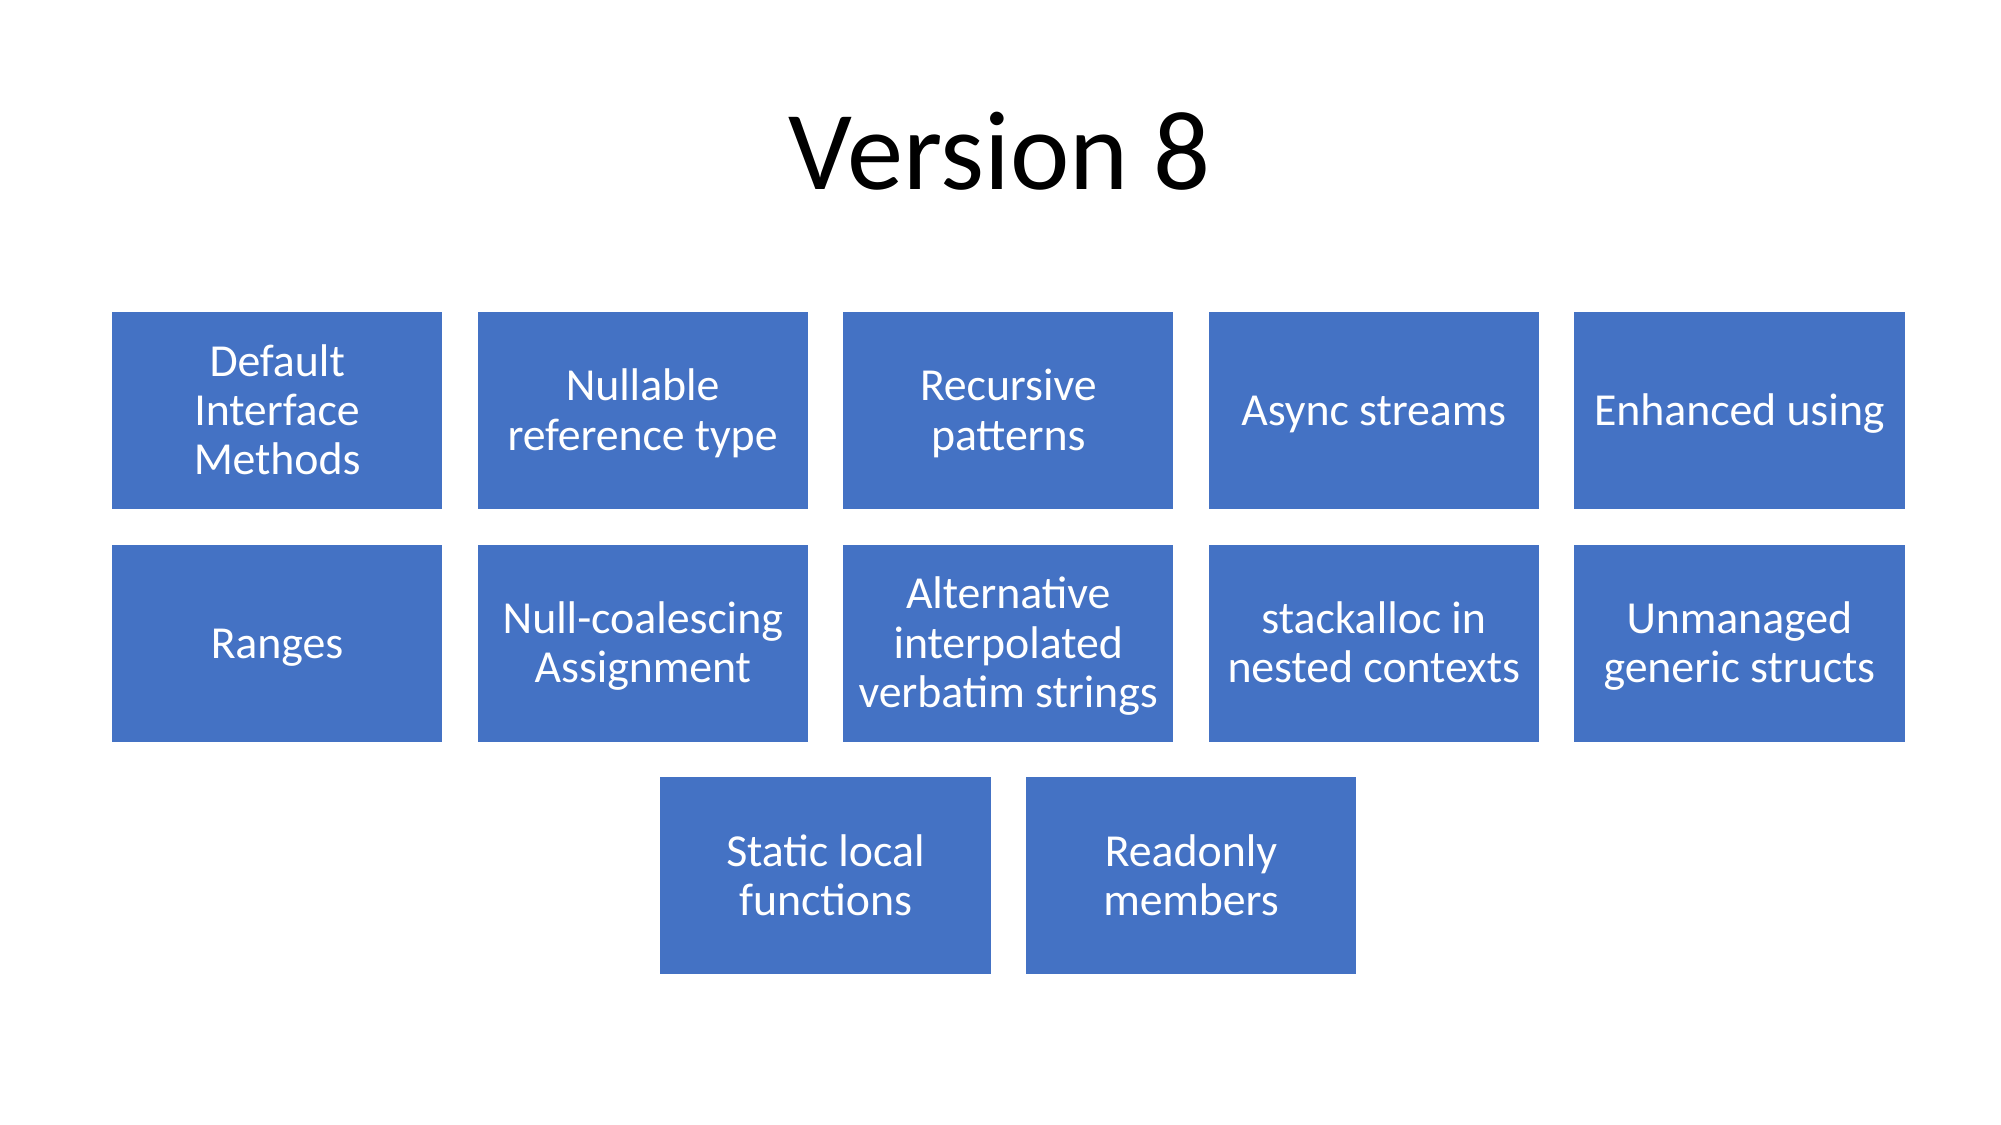

Version 8
Default Interface Methods
Nullable reference type
Recursive patterns
Async streams
Enhanced using
Ranges
Null-coalescing Assignment
Alternative interpolated verbatim strings
stackalloc in nested contexts
Unmanaged generic structs
Static local functions
Readonly members